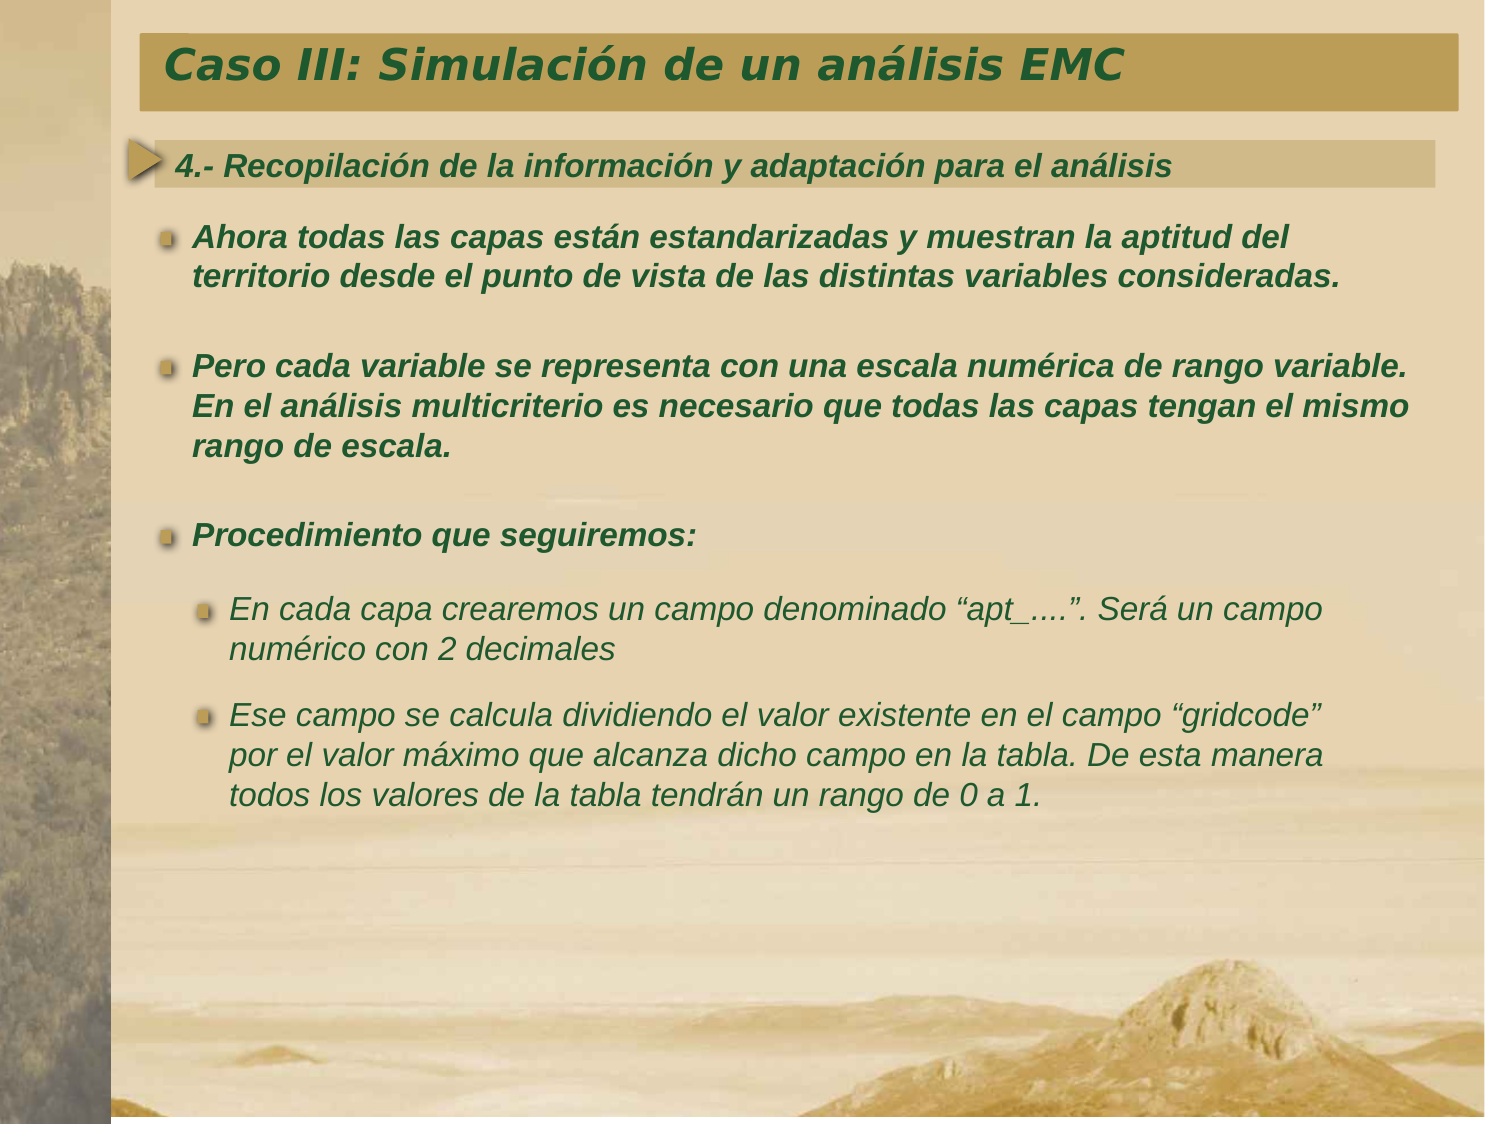

Caso III: Simulación de un análisis EMC
4.- Recopilación de la información y adaptación para el análisis

Ahora todas las capas están estandarizadas y muestran la aptitud del territorio desde el punto de vista de las distintas variables consideradas.

Pero cada variable se representa con una escala numérica de rango variable. En el análisis multicriterio es necesario que todas las capas tengan el mismo rango de escala.

Procedimiento que seguiremos:

En cada capa crearemos un campo denominado “apt_....”. Será un campo numérico con 2 decimales

Ese campo se calcula dividiendo el valor existente en el campo “gridcode” por el valor máximo que alcanza dicho campo en la tabla. De esta manera todos los valores de la tabla tendrán un rango de 0 a 1.